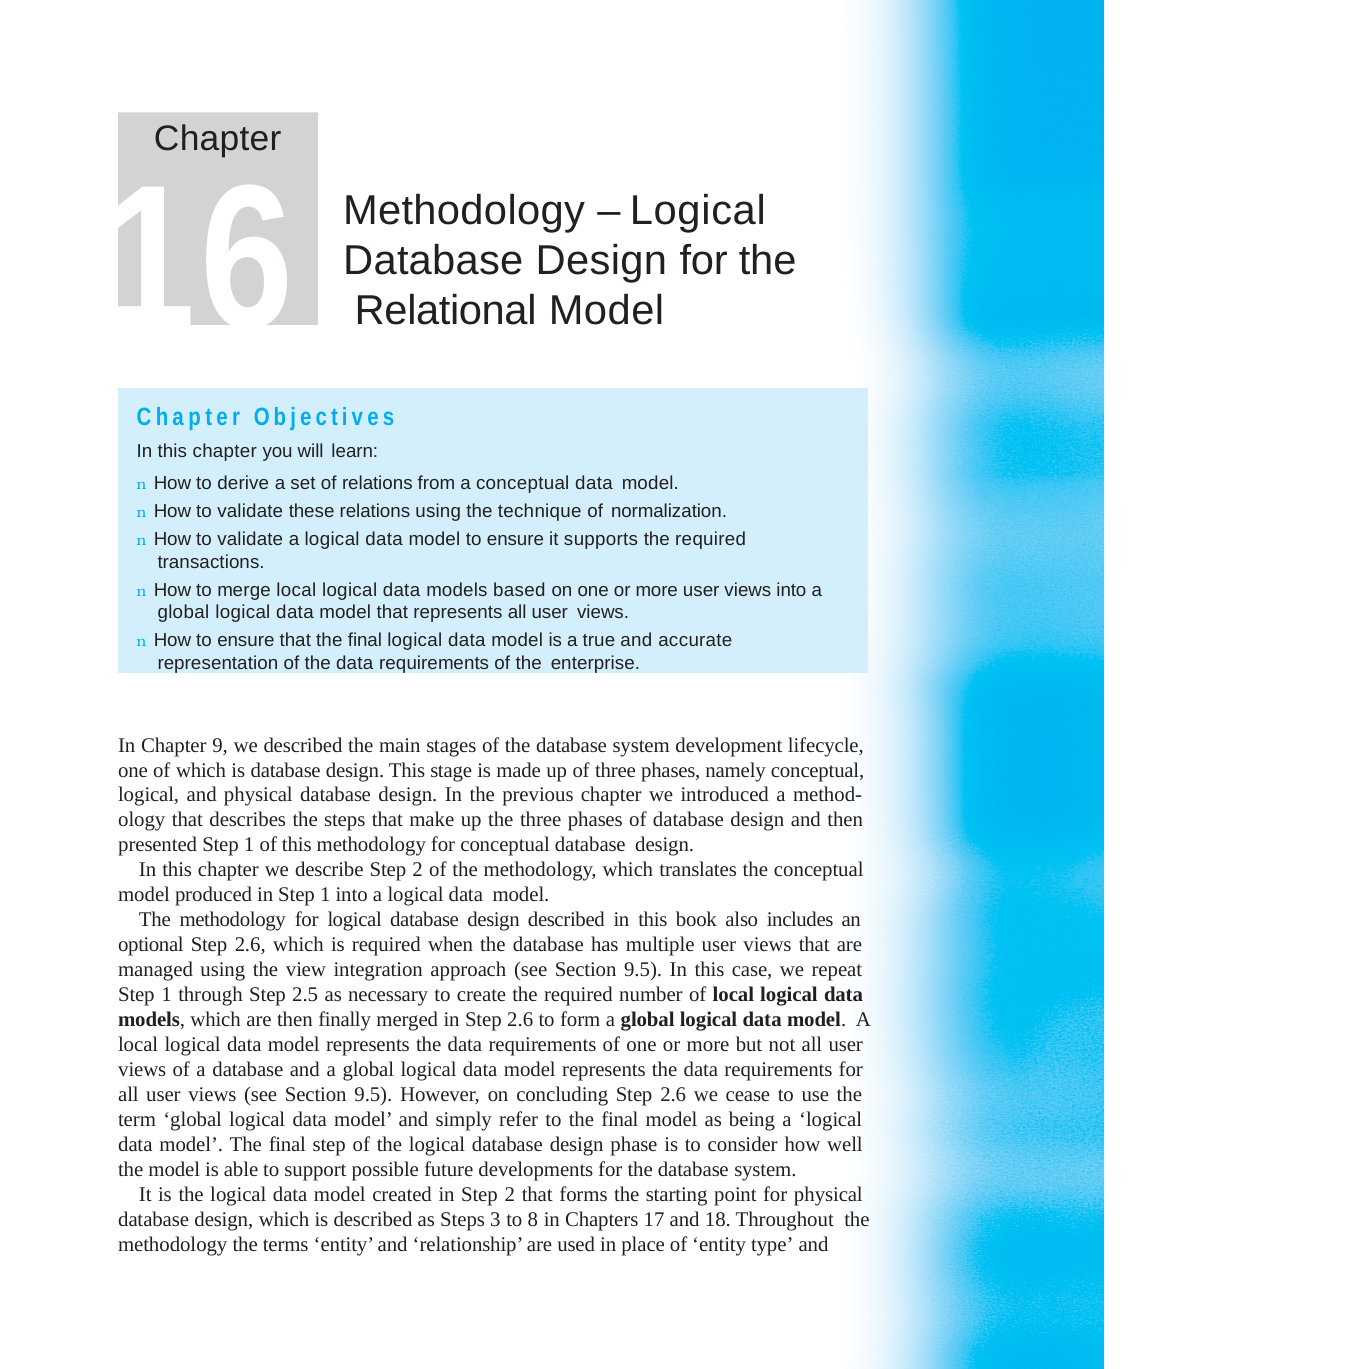

Chapter
16
Methodology – Logical  Database Design for the  Relational Model
Chapter Objectives
In this chapter you will learn:
n How to derive a set of relations from a conceptual data model.
n How to validate these relations using the technique of normalization.
n How to validate a logical data model to ensure it supports the required  transactions.
n How to merge local logical data models based on one or more user views into a  global logical data model that represents all user views.
n How to ensure that the final logical data model is a true and accurate  representation of the data requirements of the enterprise.
In Chapter 9, we described the main stages of the database system development lifecycle,  one of which is database design. This stage is made up of three phases, namely conceptual,  logical, and physical database design. In the previous chapter we introduced a method-  ology that describes the steps that make up the three phases of database design and then  presented Step 1 of this methodology for conceptual database design.
In this chapter we describe Step 2 of the methodology, which translates the conceptual  model produced in Step 1 into a logical data model.
The methodology for logical database design described in this book also includes an  optional Step 2.6, which is required when the database has multiple user views that are  managed using the view integration approach (see Section 9.5). In this case, we repeat  Step 1 through Step 2.5 as necessary to create the required number of local logical data  models, which are then finally merged in Step 2.6 to form a global logical data model.  A local logical data model represents the data requirements of one or more but not all user  views of a database and a global logical data model represents the data requirements for  all user views (see Section 9.5). However, on concluding Step 2.6 we cease to use the  term ‘global logical data model’ and simply refer to the final model as being a ‘logical  data model’. The final step of the logical database design phase is to consider how well  the model is able to support possible future developments for the database system.
It is the logical data model created in Step 2 that forms the starting point for physical  database design, which is described as Steps 3 to 8 in Chapters 17 and 18. Throughout  the methodology the terms ‘entity’ and ‘relationship’ are used in place of ‘entity type’ and